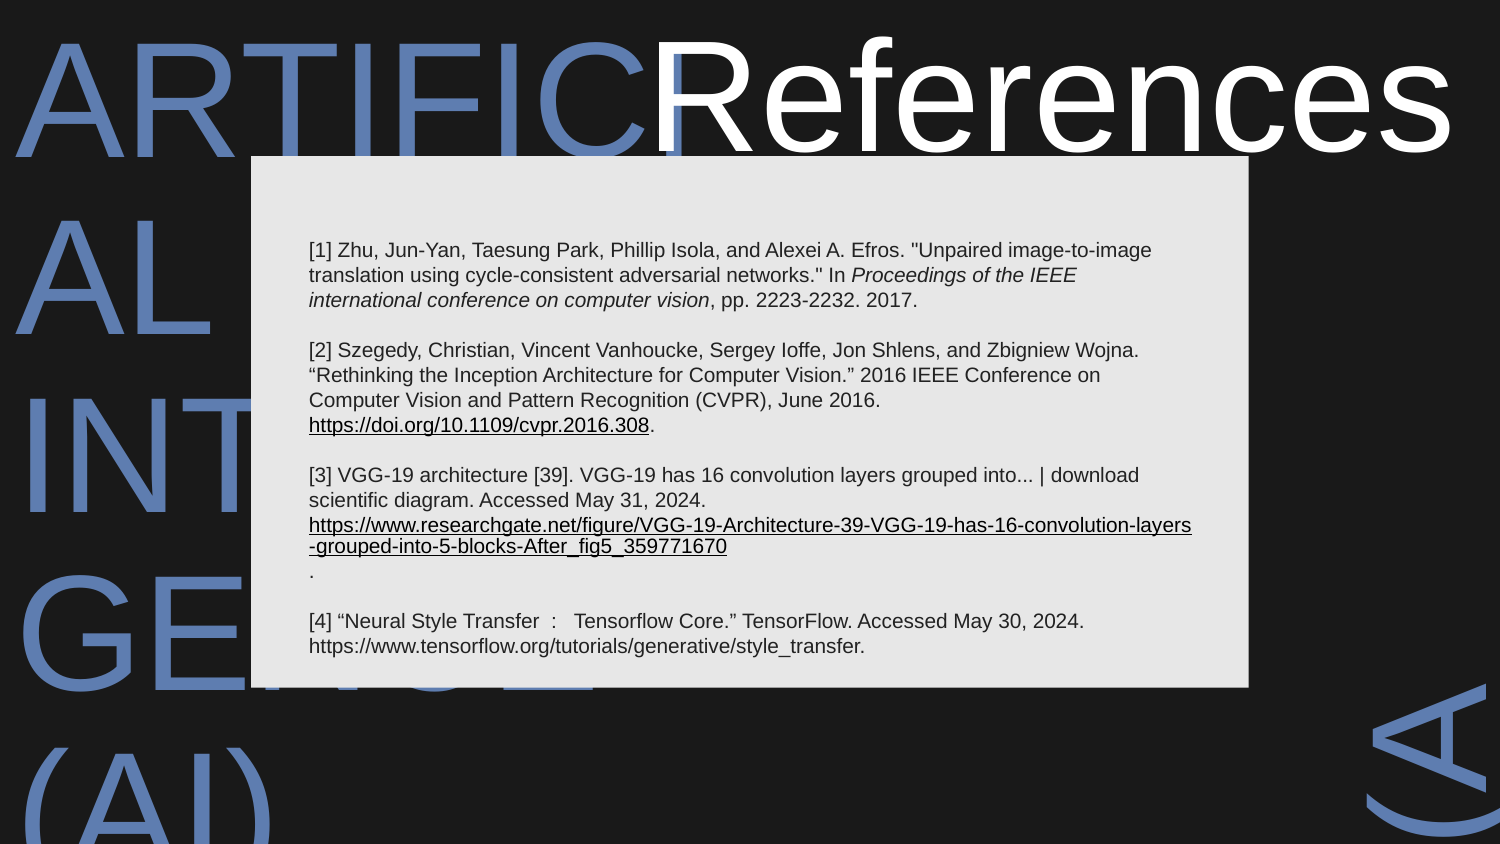

References
# [1] Zhu, Jun-Yan, Taesung Park, Phillip Isola, and Alexei A. Efros. "Unpaired image-to-image translation using cycle-consistent adversarial networks." In Proceedings of the IEEE international conference on computer vision, pp. 2223-2232. 2017.

[2] Szegedy, Christian, Vincent Vanhoucke, Sergey Ioffe, Jon Shlens, and Zbigniew Wojna. “Rethinking the Inception Architecture for Computer Vision.” 2016 IEEE Conference on Computer Vision and Pattern Recognition (CVPR), June 2016. https://doi.org/10.1109/cvpr.2016.308.

[3] VGG-19 architecture [39]. VGG-19 has 16 convolution layers grouped into... | download scientific diagram. Accessed May 31, 2024. https://www.researchgate.net/figure/VGG-19-Architecture-39-VGG-19-has-16-convolution-layers-grouped-into-5-blocks-After_fig5_359771670.

[4] “Neural Style Transfer  :   Tensorflow Core.” TensorFlow. Accessed May 30, 2024. https://www.tensorflow.org/tutorials/generative/style_transfer.